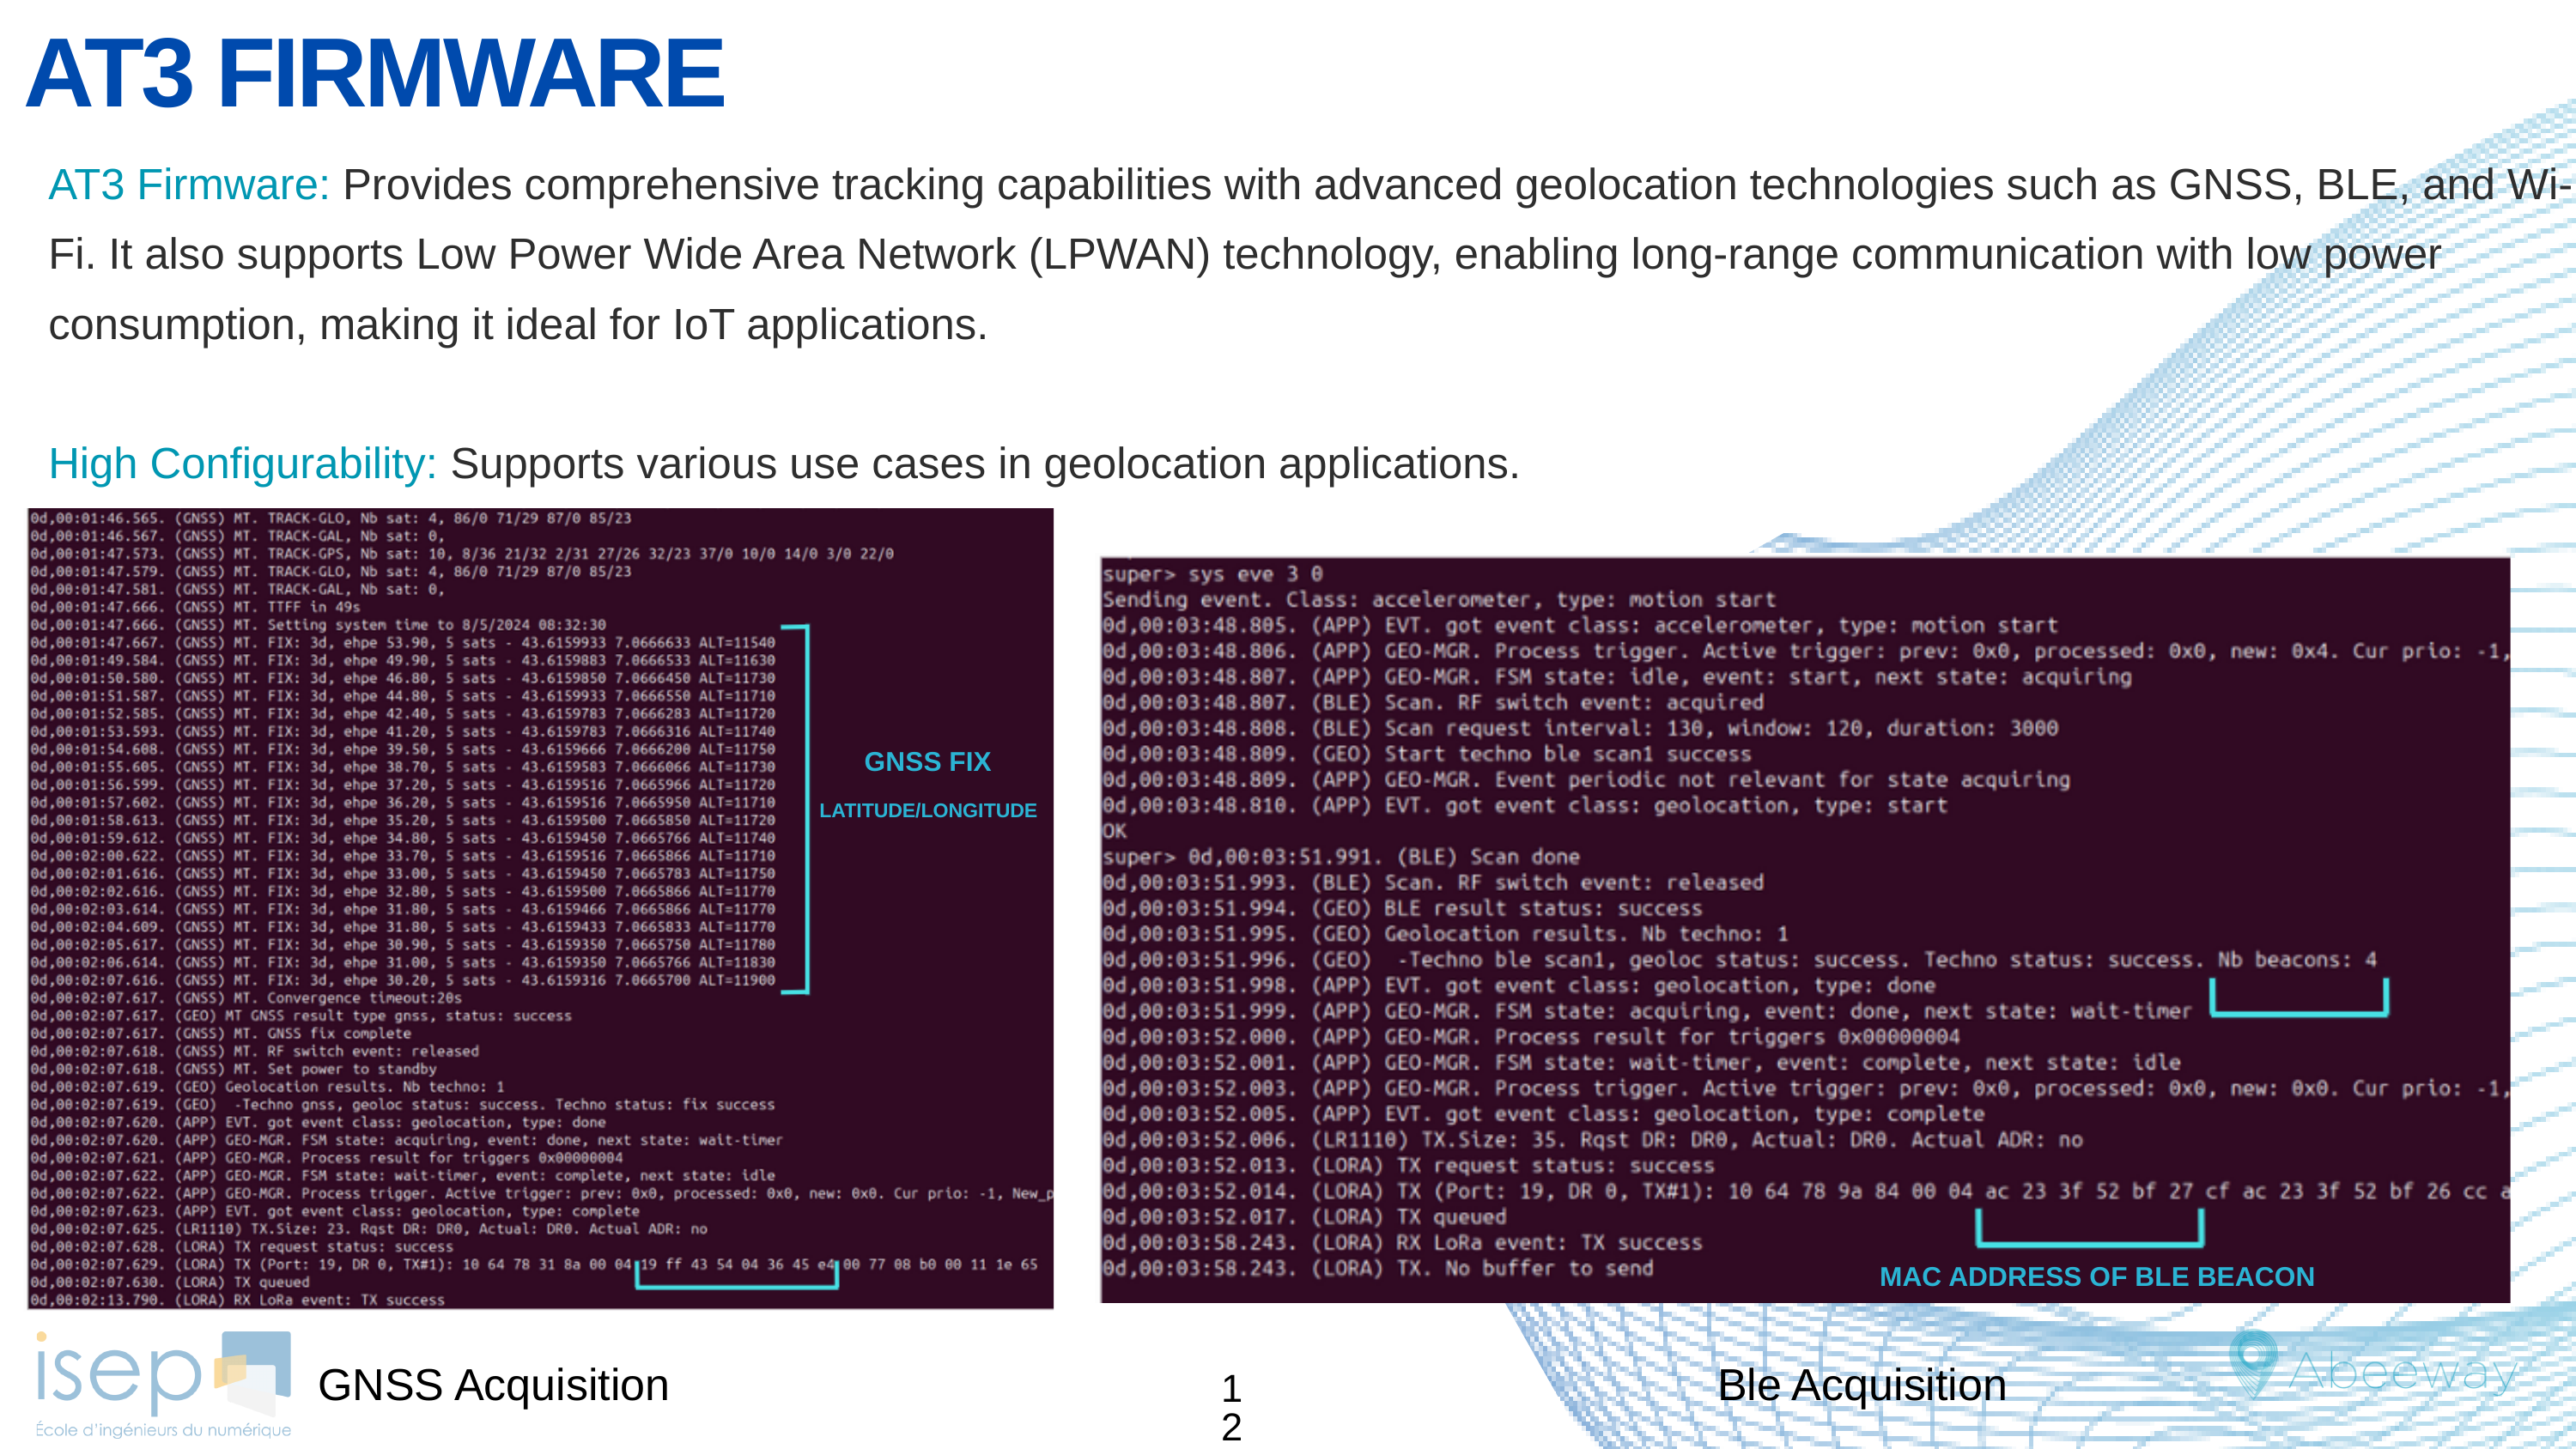

AT3 FIRMWARE
AT3 Firmware: Provides comprehensive tracking capabilities with advanced geolocation technologies such as GNSS, BLE, and Wi-Fi. It also supports Low Power Wide Area Network (LPWAN) technology, enabling long-range communication with low power consumption, making it ideal for IoT applications.

High Configurability: Supports various use cases in geolocation applications.

GNSS FIX
LATITUDE/LONGITUDE
MAC ADDRESS OF BLE BEACON

GNSS Acquisition
Ble Acquisition
12